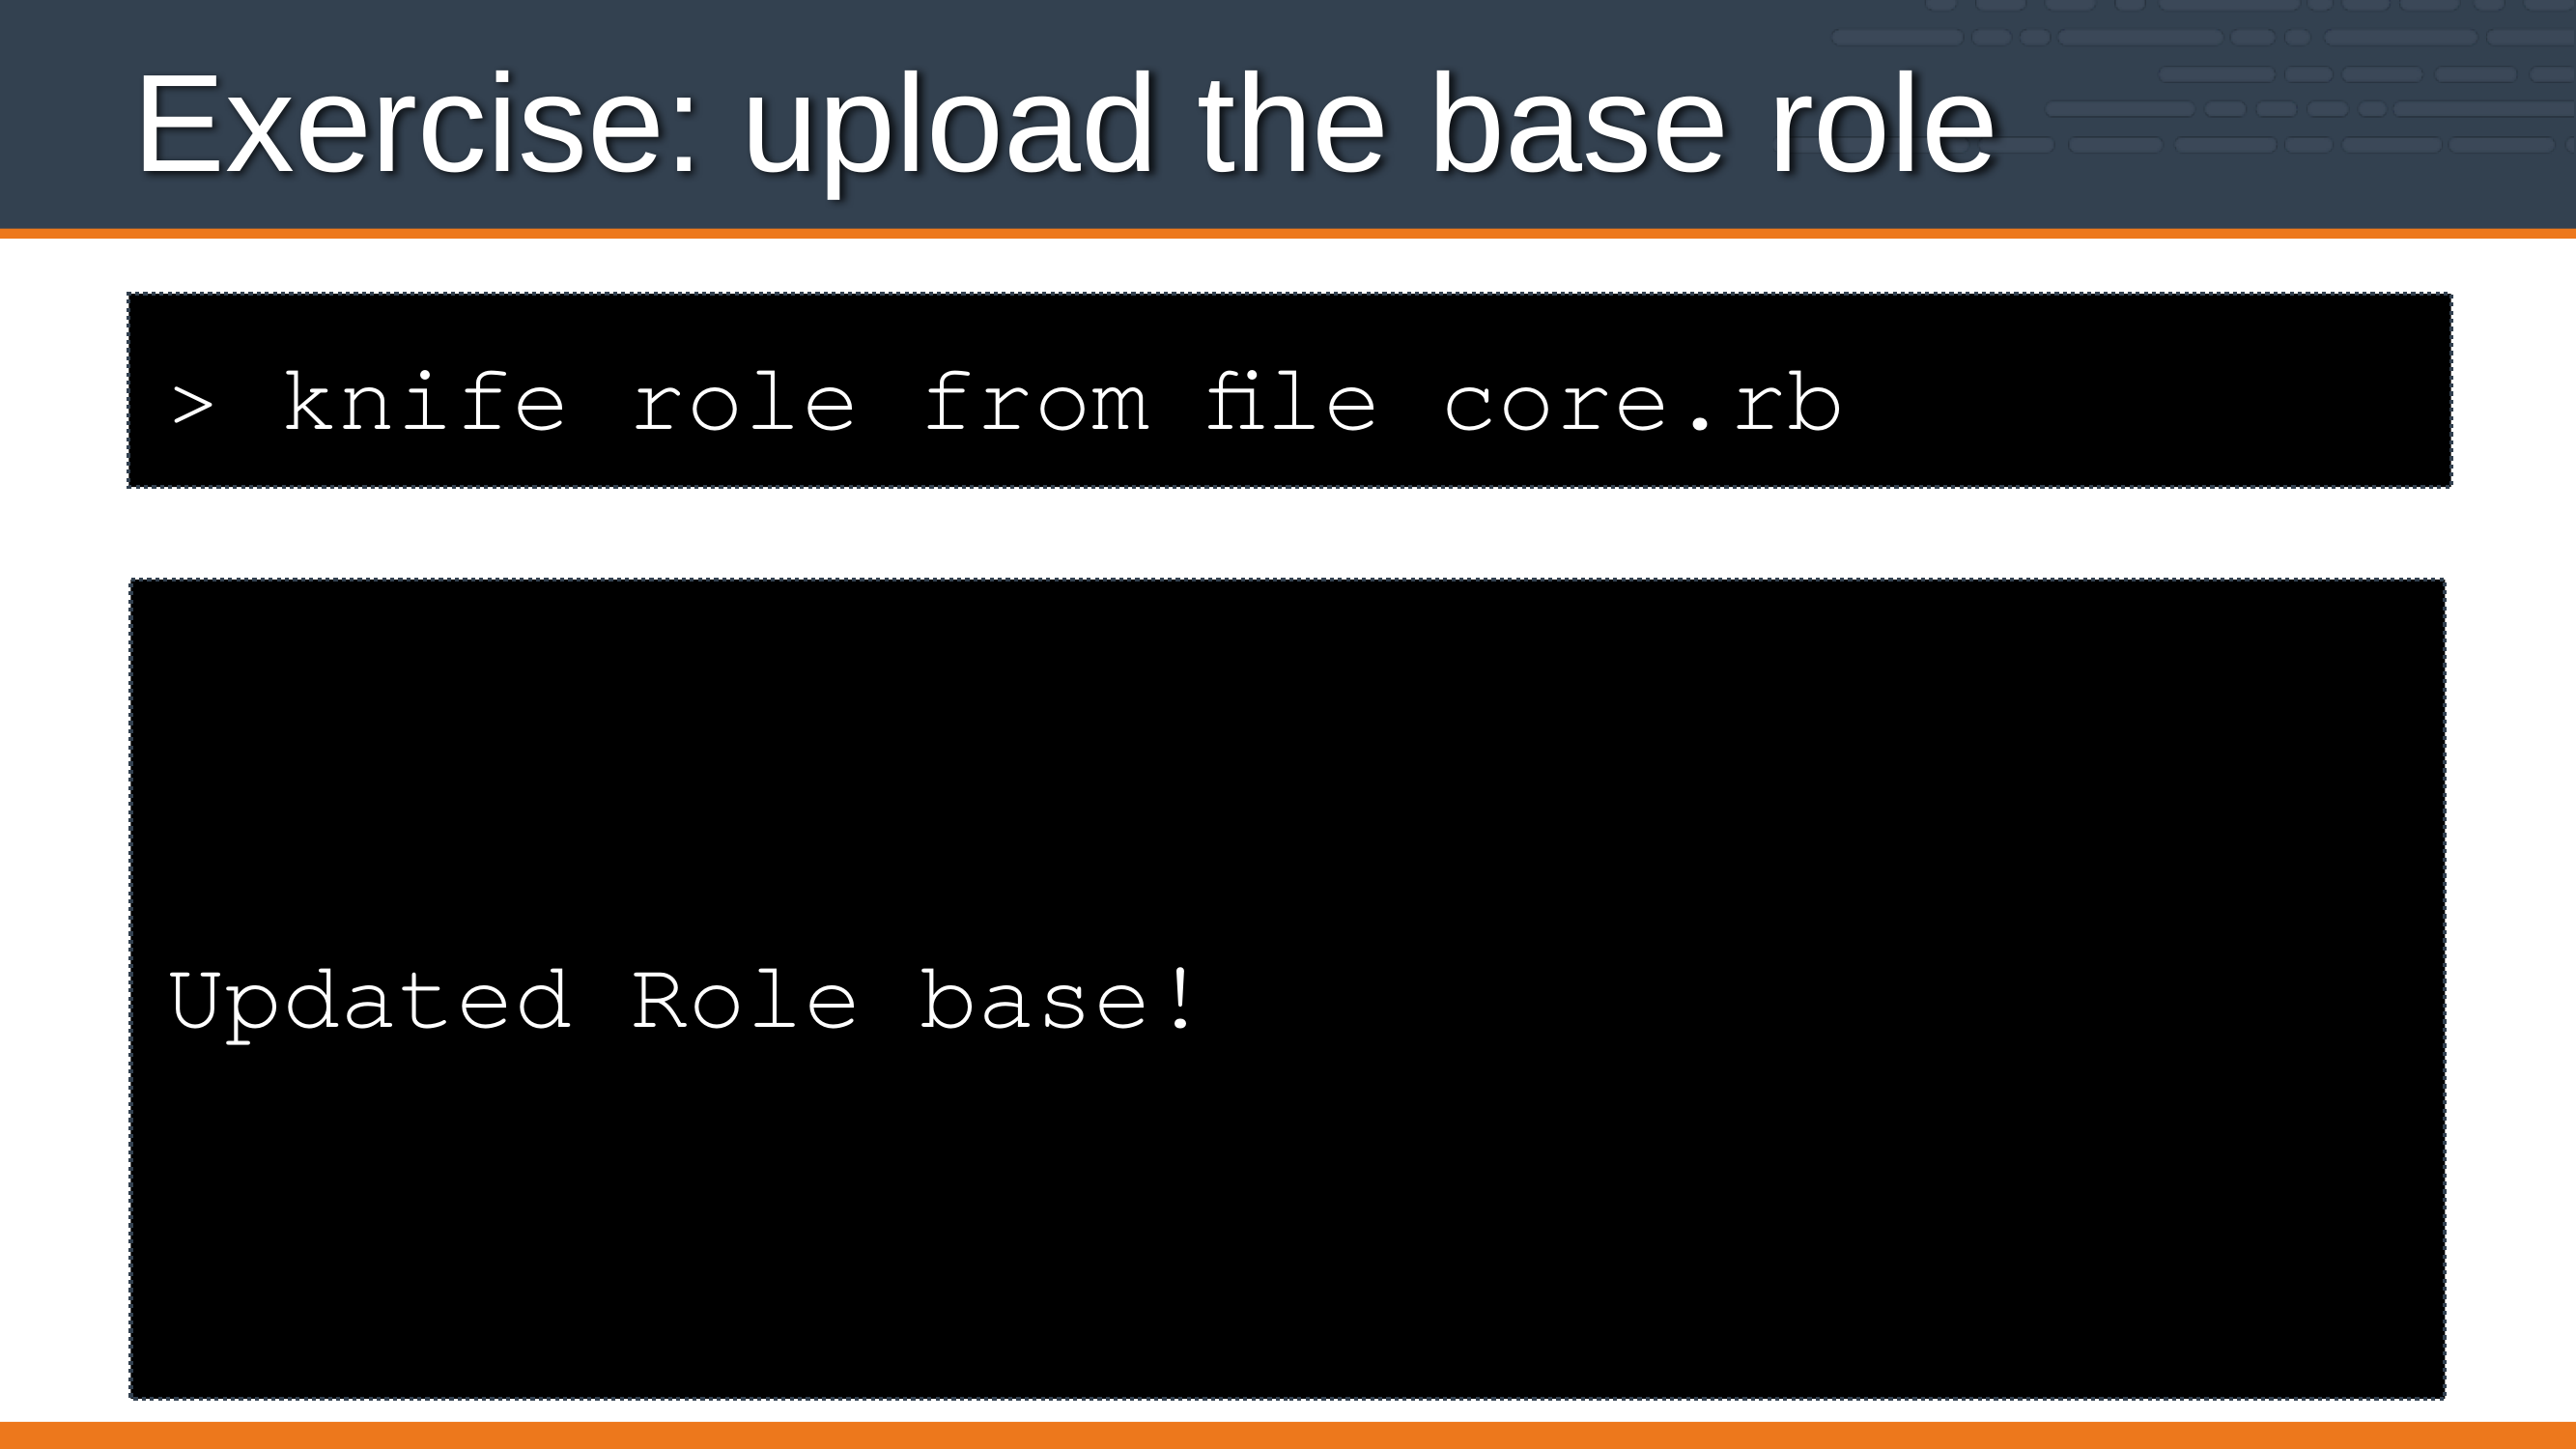

# Exercise: upload the base role
> knife role from file core.rb
Updated Role base!